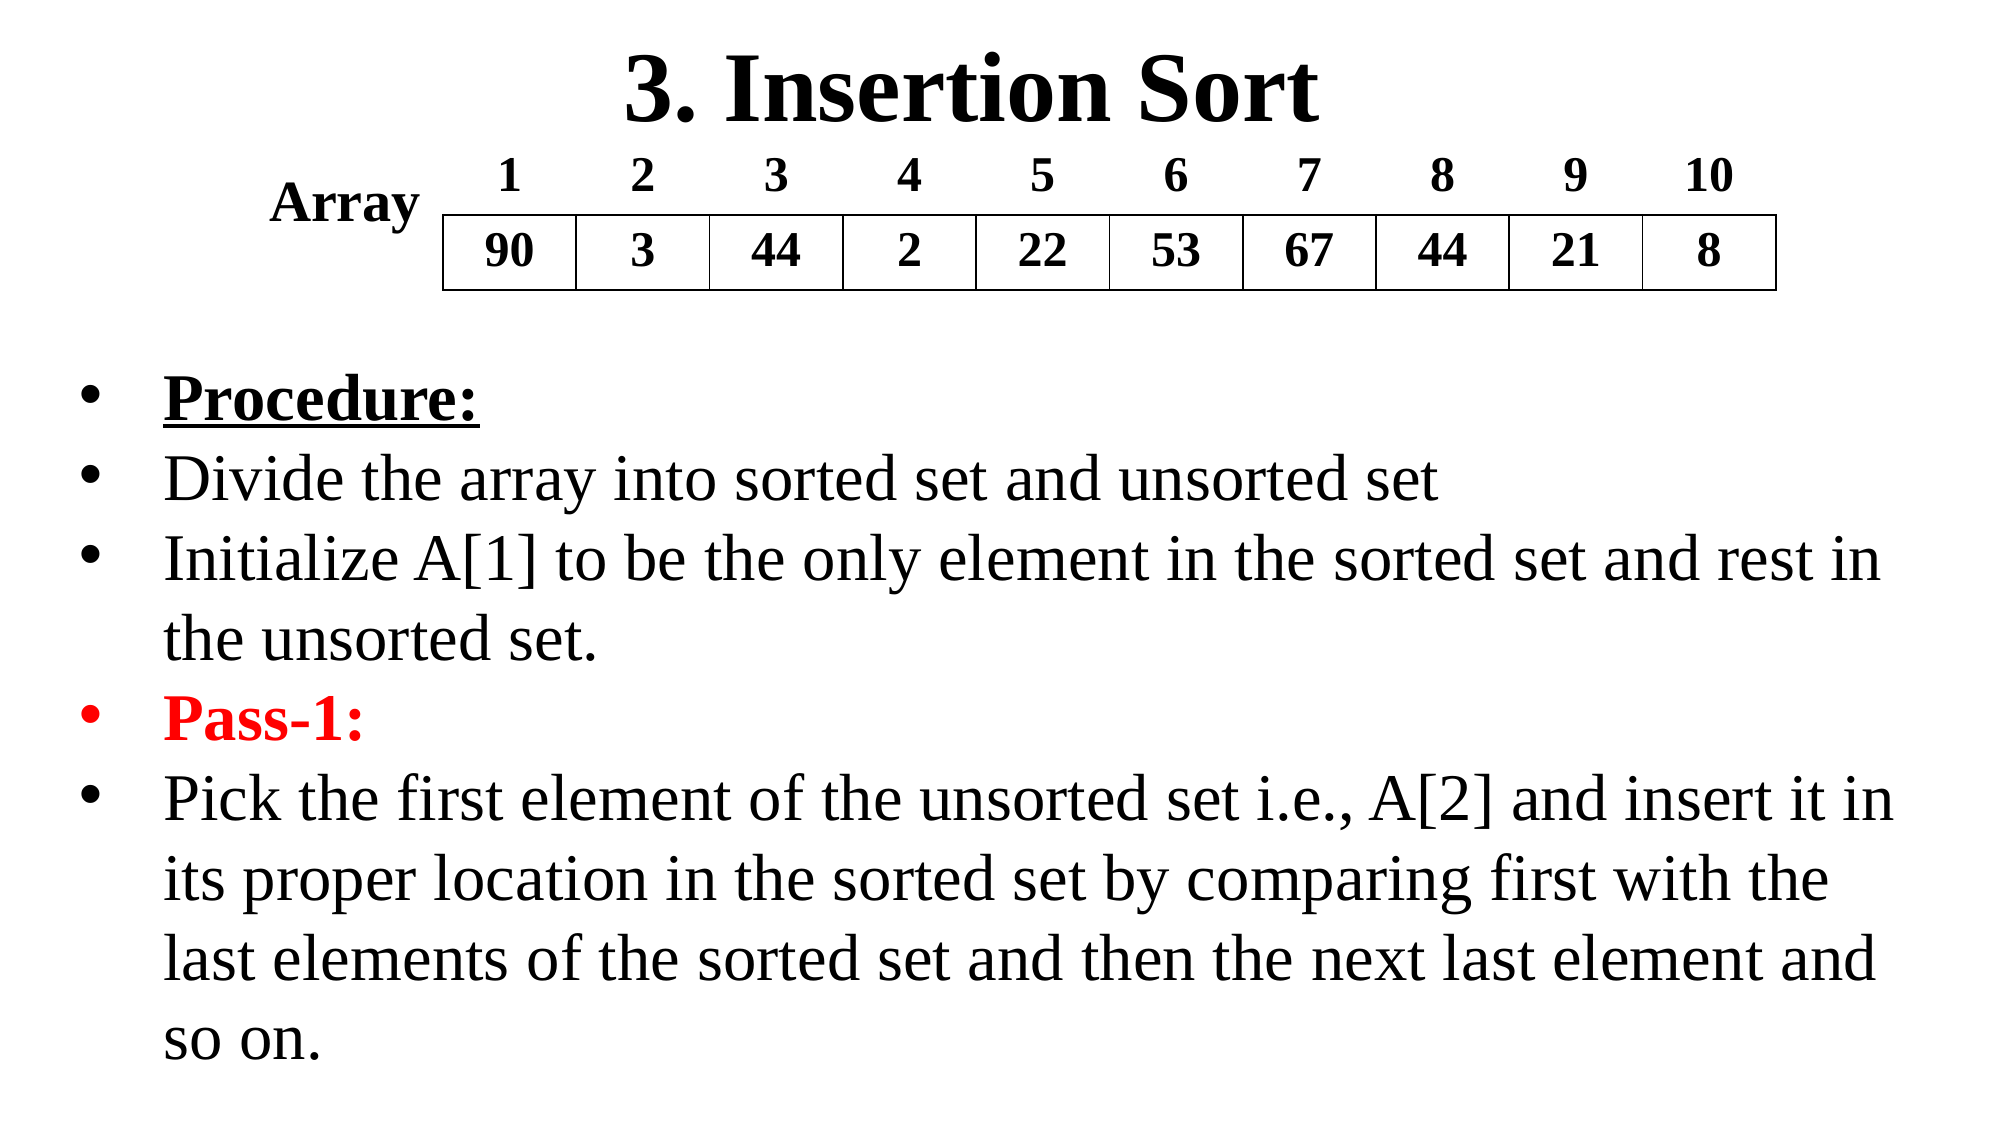

3. Insertion Sort
| 1 | 2 | 3 | 4 | 5 | 6 | 7 | 8 | 9 | 10 |
| --- | --- | --- | --- | --- | --- | --- | --- | --- | --- |
| 90 | 3 | 44 | 2 | 22 | 53 | 67 | 44 | 21 | 8 |
Array
Procedure:
Divide the array into sorted set and unsorted set
Initialize A[1] to be the only element in the sorted set and rest in the unsorted set.
Pass-1:
Pick the first element of the unsorted set i.e., A[2] and insert it in its proper location in the sorted set by comparing first with the last elements of the sorted set and then the next last element and so on.